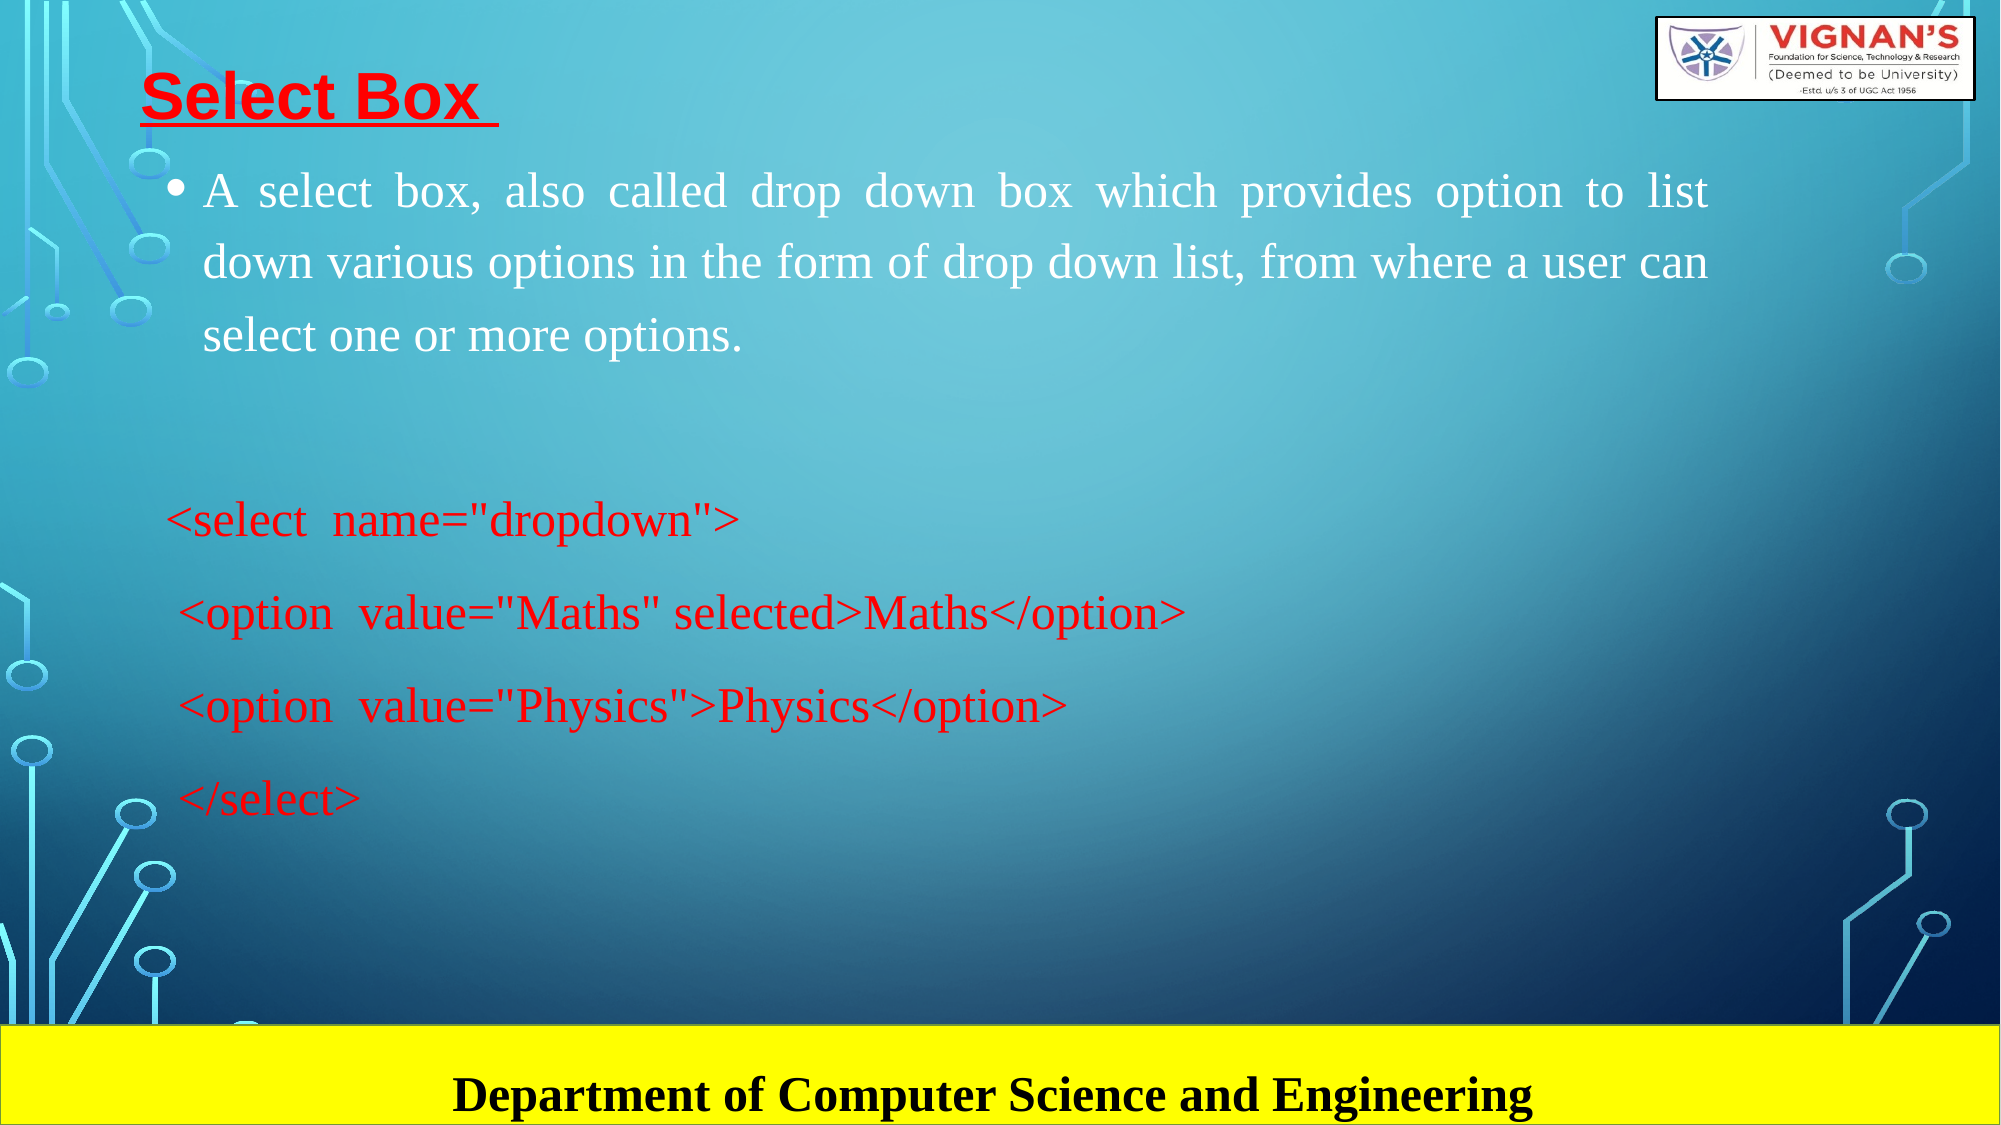

# Select Box
A select box, also called drop down box which provides option to list down various options in the form of drop down list, from where a user can select one or more options.

<select  name="dropdown">
 <option  value="Maths" selected>Maths</option>
 <option  value="Physics">Physics</option>
 </select>